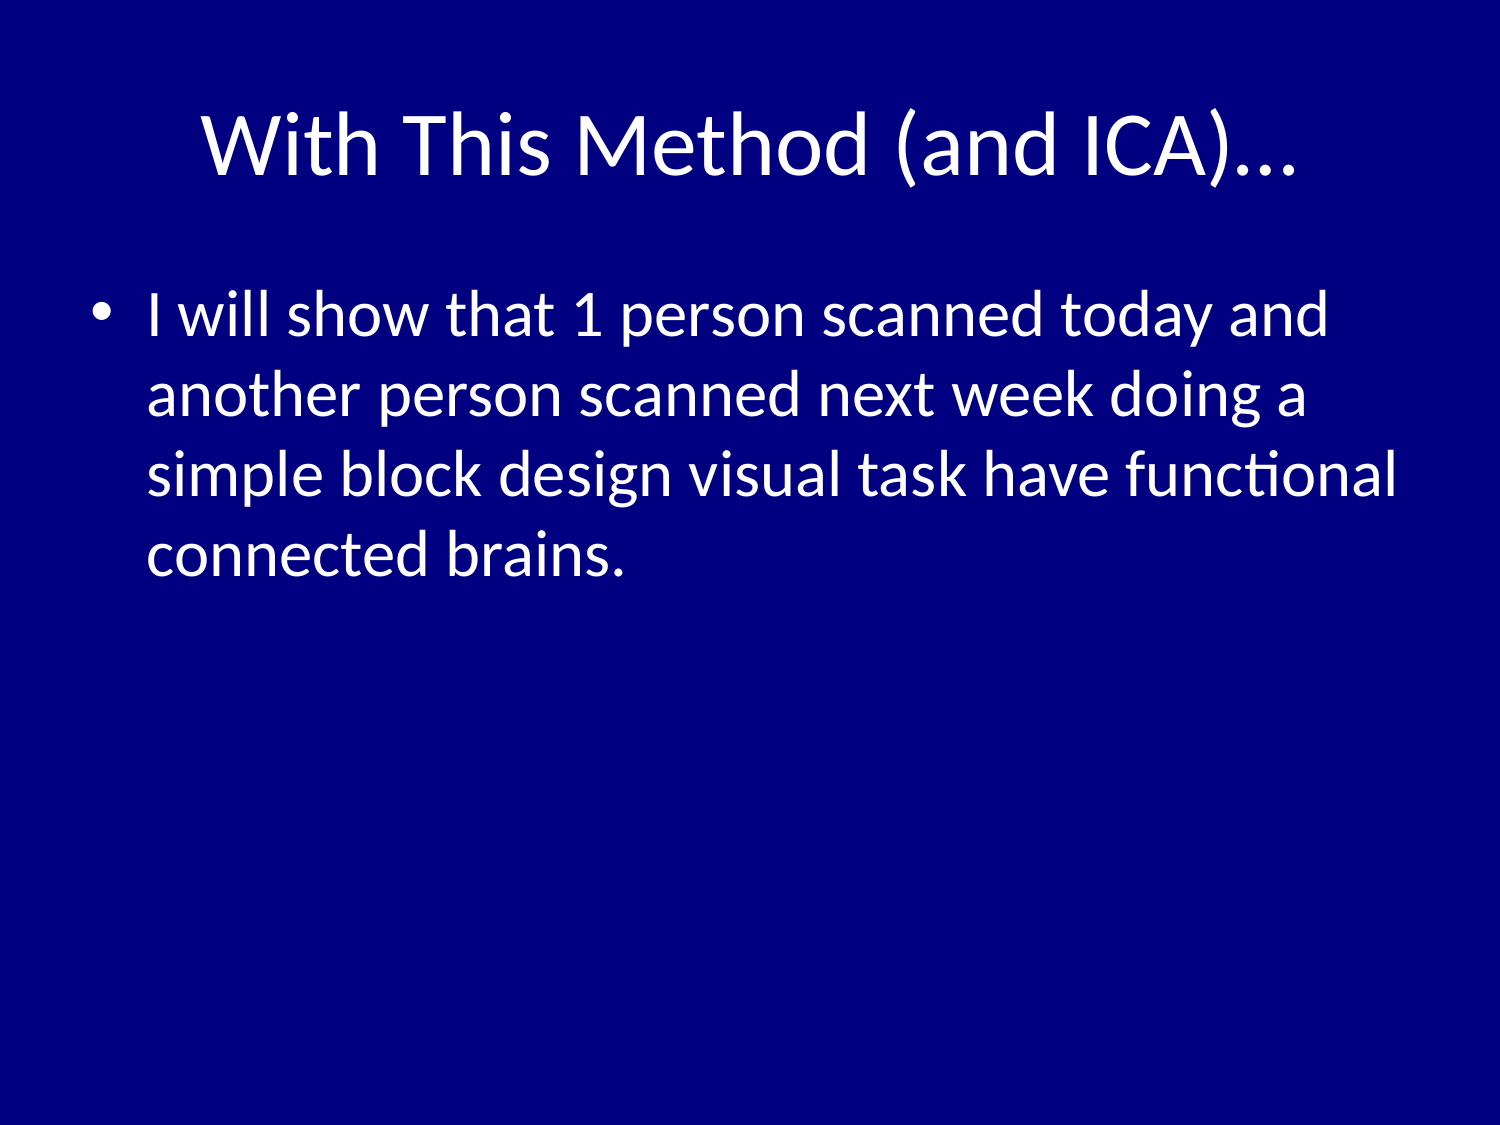

# With This Method (and ICA)…
I will show that 1 person scanned today and another person scanned next week doing a simple block design visual task have functional connected brains.